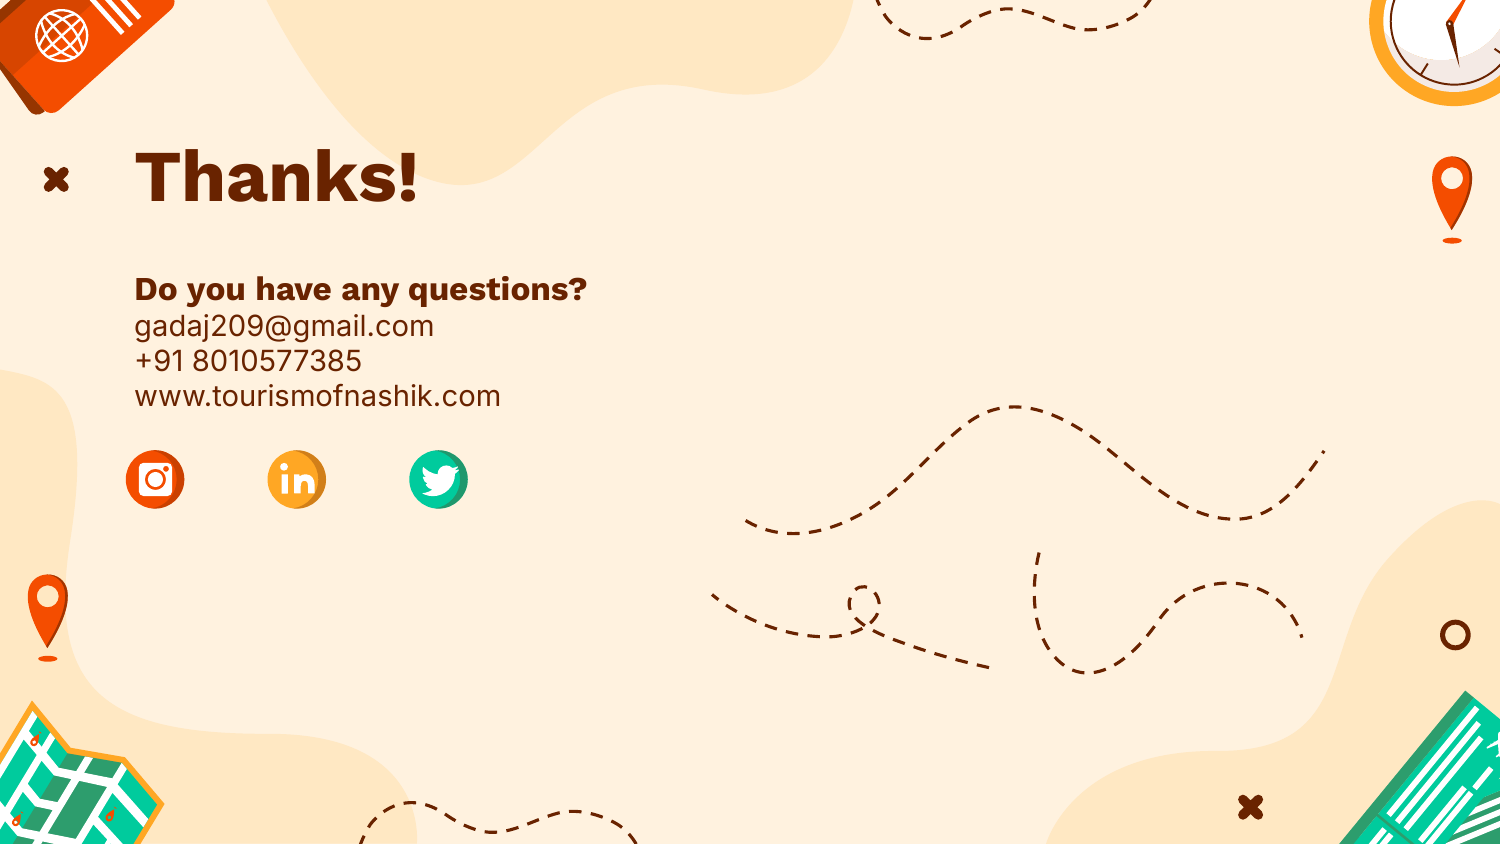

# Thanks!
Do you have any questions?
gadaj209@gmail.com
+91 8010577385
www.tourismofnashik.com